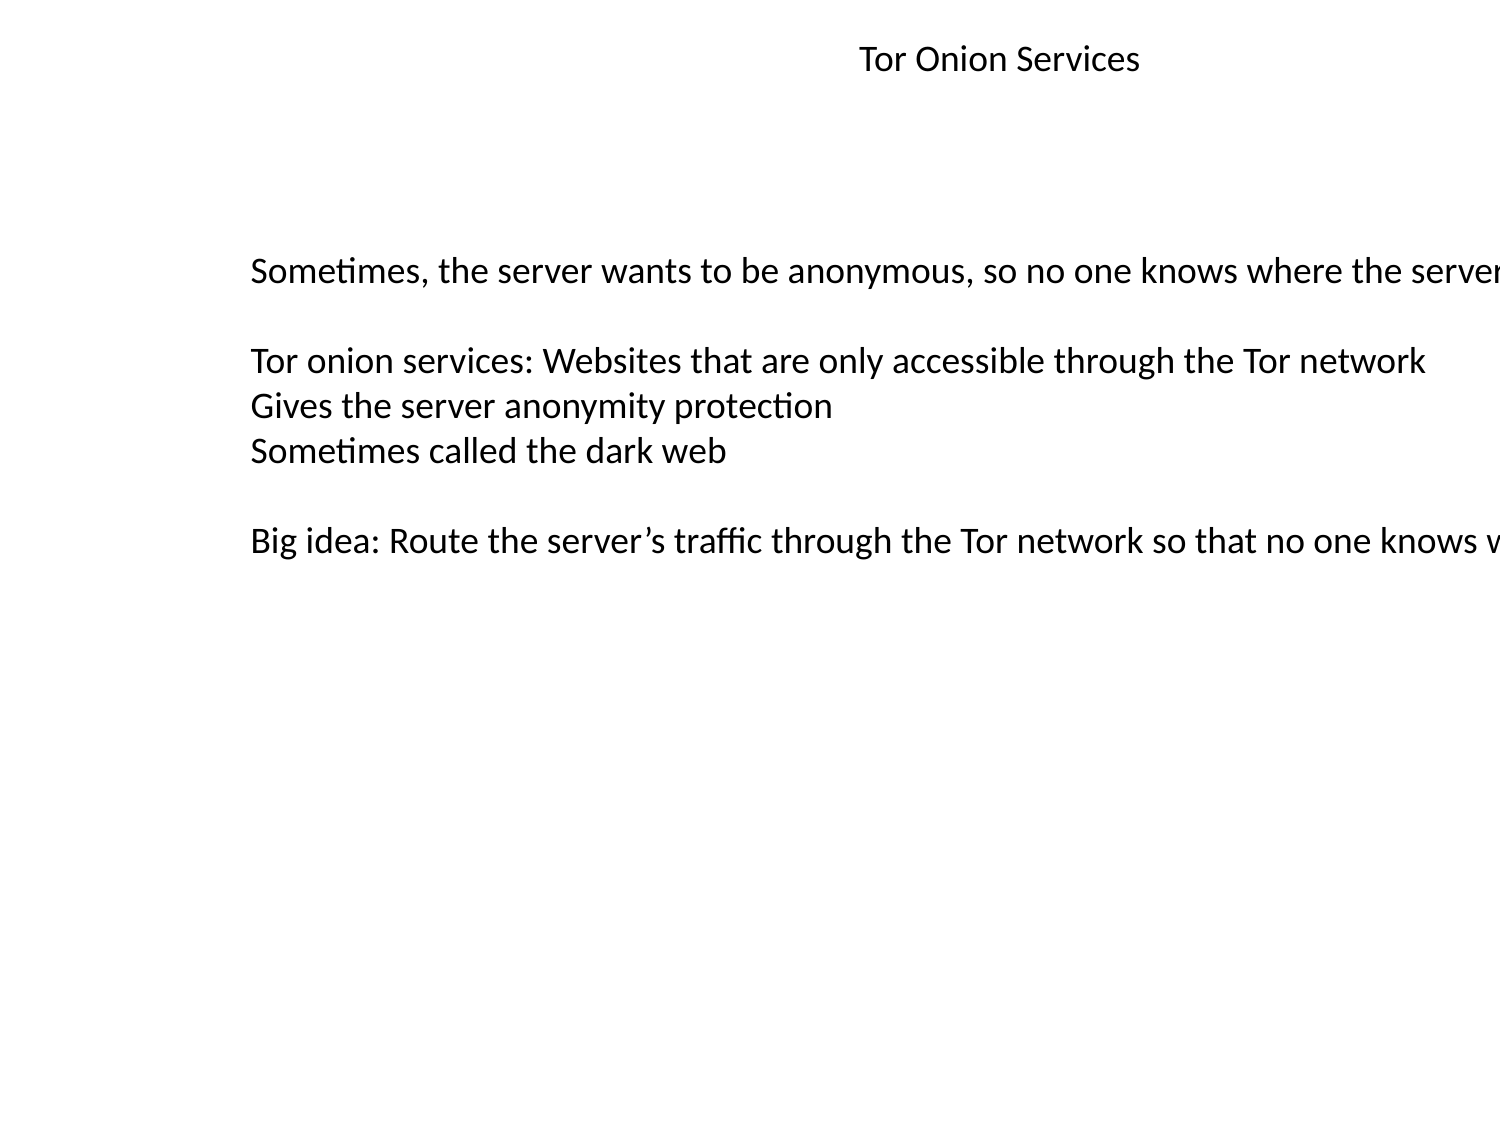

Tor Onion Services
Sometimes, the server wants to be anonymous, so no one knows where the server is located

Tor onion services: Websites that are only accessible through the Tor network
Gives the server anonymity protection
Sometimes called the dark web

Big idea: Route the server’s traffic through the Tor network so that no one knows who the server is